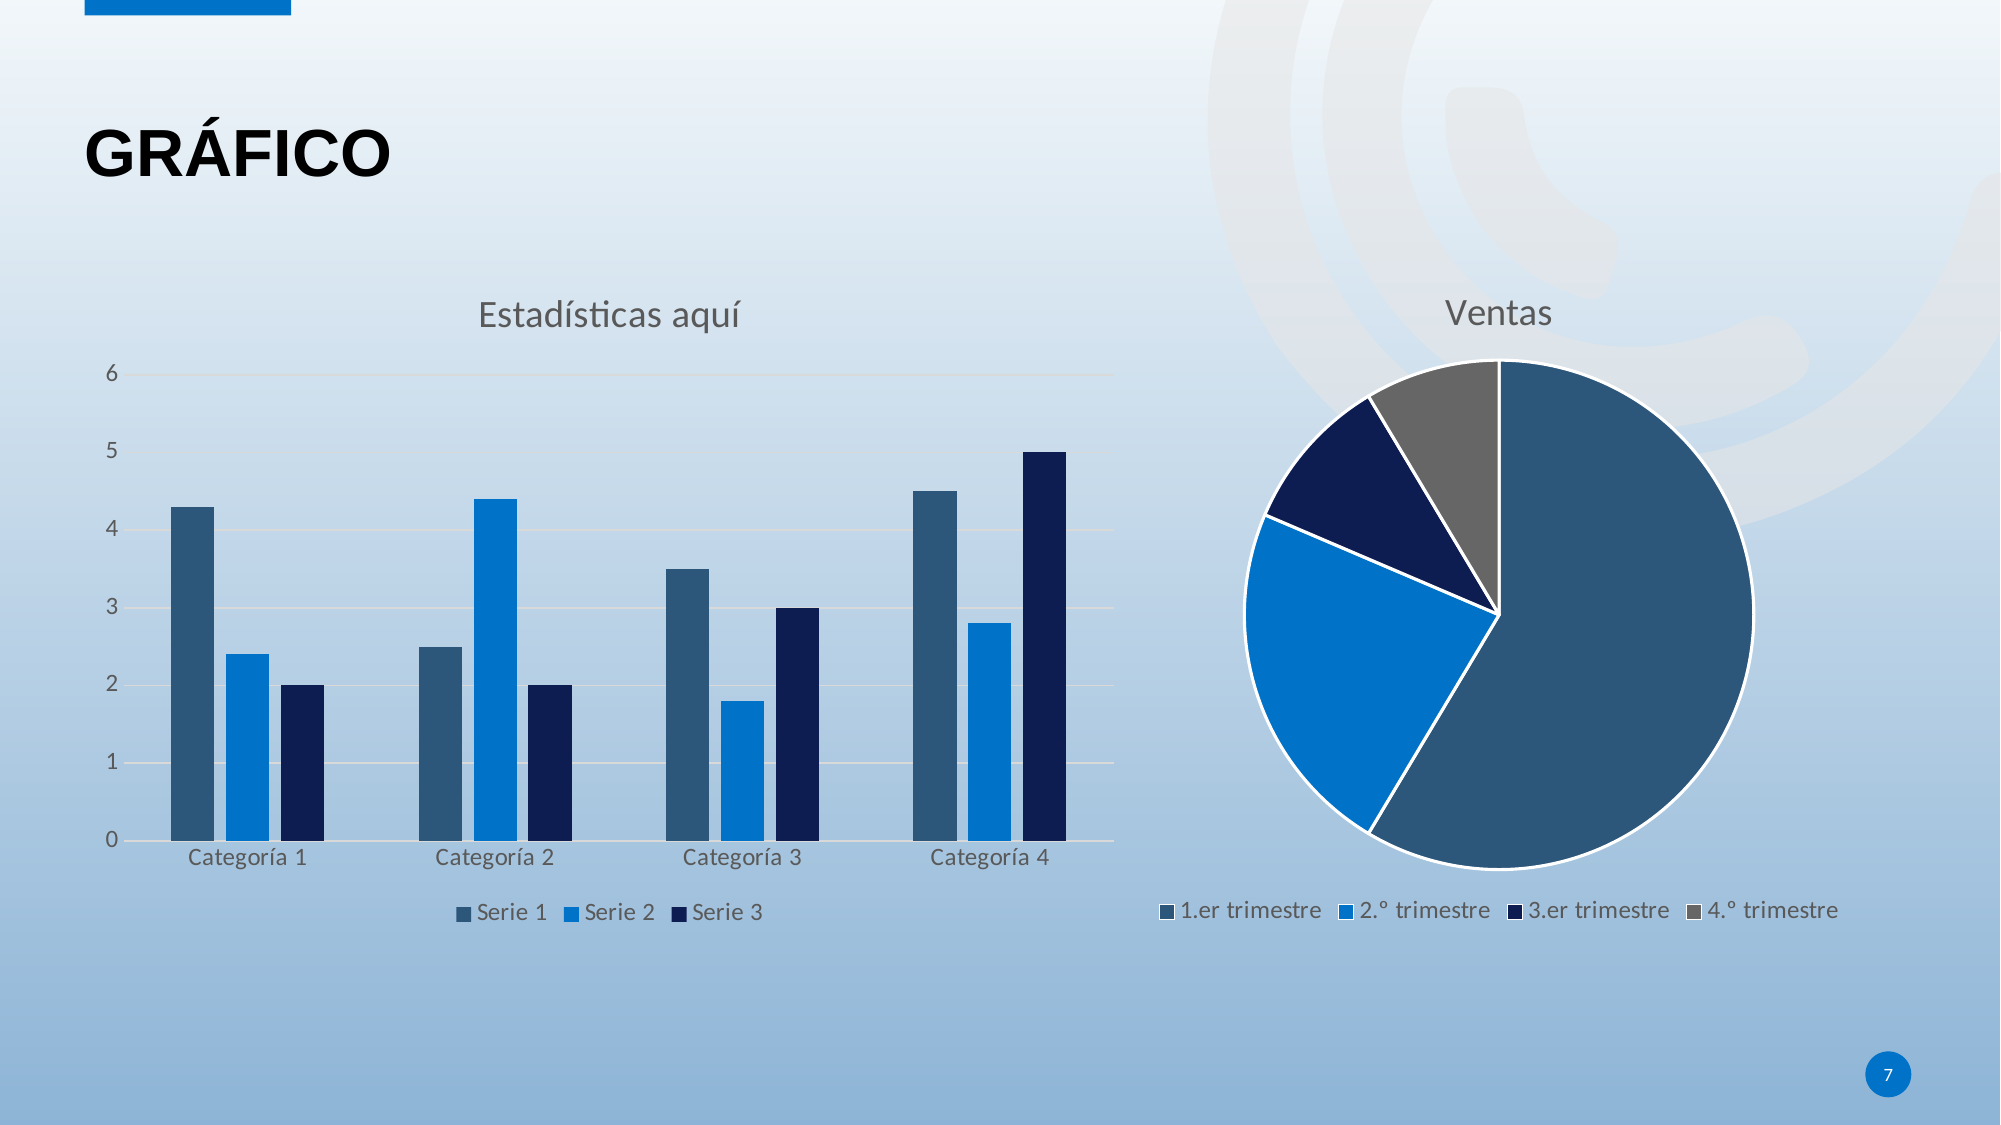

# Gráfico

### Chart: Ventas

| Category | Ventas |
|---|---|
| 1.er trimestre | 8.2 |
| 2.º trimestre | 3.2 |
| 3.er trimestre | 1.4 |
| 4.º trimestre | 1.2 |

### Chart: Estadísticas aquí

| Category | Serie 1 | Serie 2 | Serie 3 |
|---|---|---|---|
| Categoría 1 | 4.3 | 2.4 | 2.0 |
| Categoría 2 | 2.5 | 4.4 | 2.0 |
| Categoría 3 | 3.5 | 1.8 | 3.0 |
| Categoría 4 | 4.5 | 2.8 | 5.0 |
7